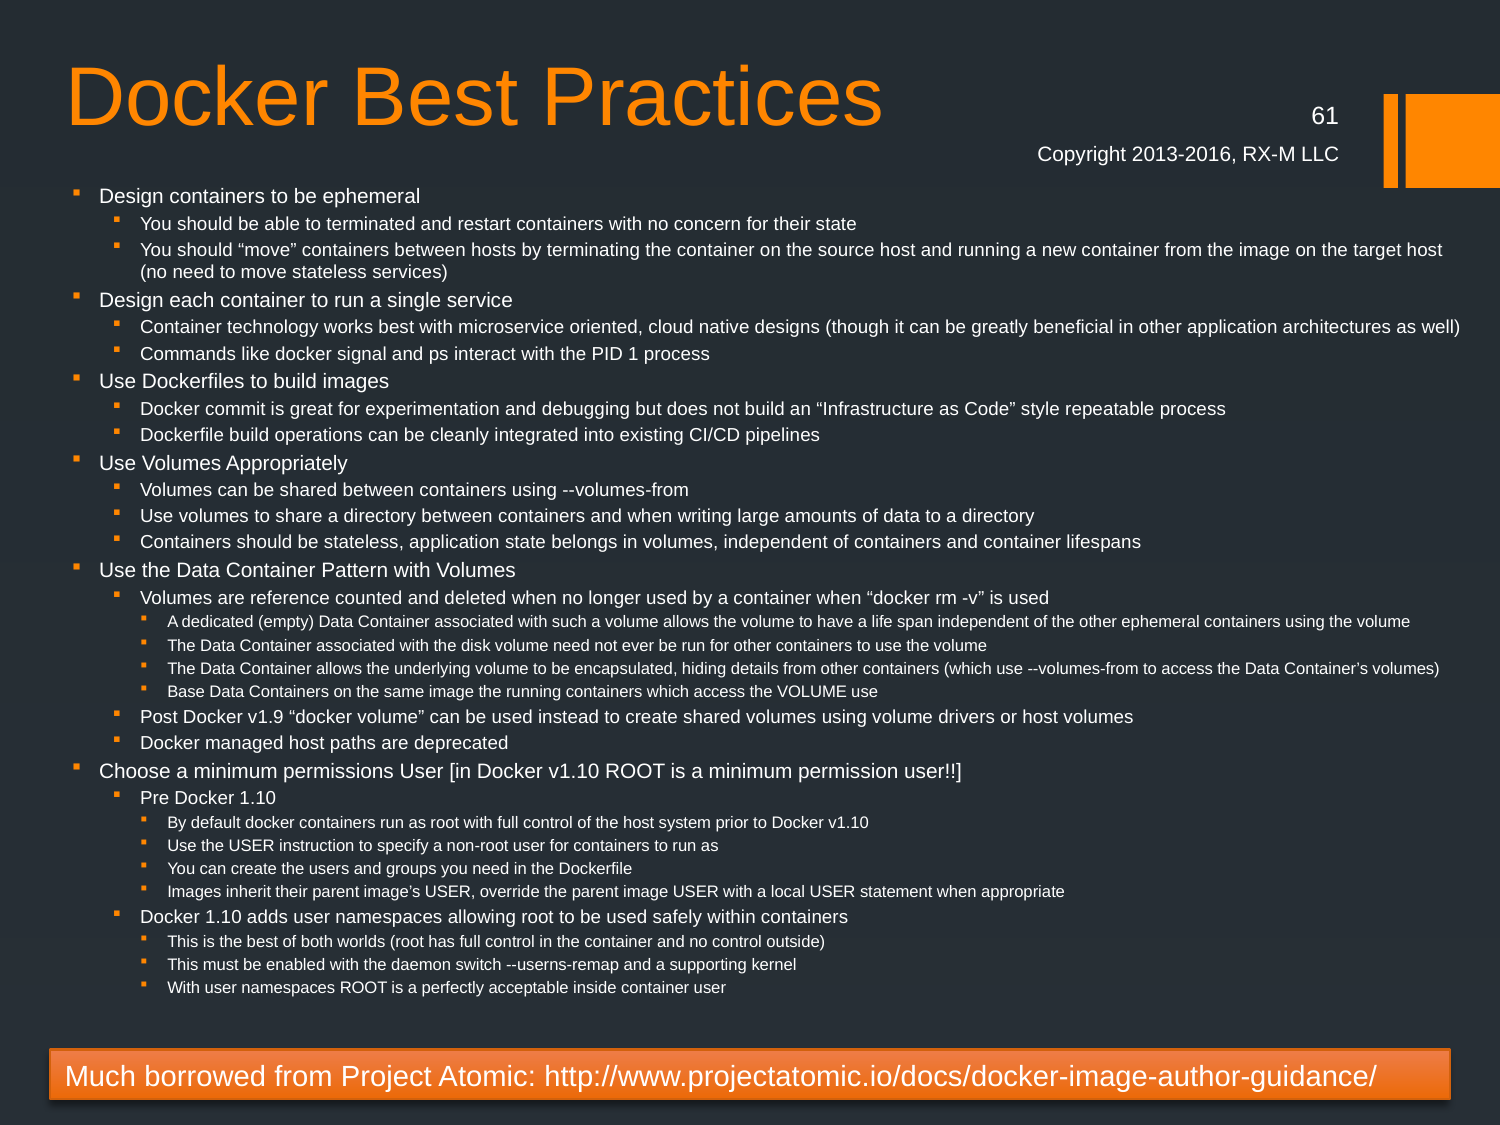

# Docker Best Practices
61
Copyright 2013-2016, RX-M LLC
Design containers to be ephemeral
You should be able to terminated and restart containers with no concern for their state
You should “move” containers between hosts by terminating the container on the source host and running a new container from the image on the target host (no need to move stateless services)
Design each container to run a single service
Container technology works best with microservice oriented, cloud native designs (though it can be greatly beneficial in other application architectures as well)
Commands like docker signal and ps interact with the PID 1 process
Use Dockerfiles to build images
Docker commit is great for experimentation and debugging but does not build an “Infrastructure as Code” style repeatable process
Dockerfile build operations can be cleanly integrated into existing CI/CD pipelines
Use Volumes Appropriately
Volumes can be shared between containers using --volumes-from
Use volumes to share a directory between containers and when writing large amounts of data to a directory
Containers should be stateless, application state belongs in volumes, independent of containers and container lifespans
Use the Data Container Pattern with Volumes
Volumes are reference counted and deleted when no longer used by a container when “docker rm -v” is used
A dedicated (empty) Data Container associated with such a volume allows the volume to have a life span independent of the other ephemeral containers using the volume
The Data Container associated with the disk volume need not ever be run for other containers to use the volume
The Data Container allows the underlying volume to be encapsulated, hiding details from other containers (which use --volumes-from to access the Data Container’s volumes)
Base Data Containers on the same image the running containers which access the VOLUME use
Post Docker v1.9 “docker volume” can be used instead to create shared volumes using volume drivers or host volumes
Docker managed host paths are deprecated
Choose a minimum permissions User [in Docker v1.10 ROOT is a minimum permission user!!]
Pre Docker 1.10
By default docker containers run as root with full control of the host system prior to Docker v1.10
Use the USER instruction to specify a non-root user for containers to run as
You can create the users and groups you need in the Dockerfile
Images inherit their parent image’s USER, override the parent image USER with a local USER statement when appropriate
Docker 1.10 adds user namespaces allowing root to be used safely within containers
This is the best of both worlds (root has full control in the container and no control outside)
This must be enabled with the daemon switch --userns-remap and a supporting kernel
With user namespaces ROOT is a perfectly acceptable inside container user

Much borrowed from Project Atomic: http://www.projectatomic.io/docs/docker-image-author-guidance/